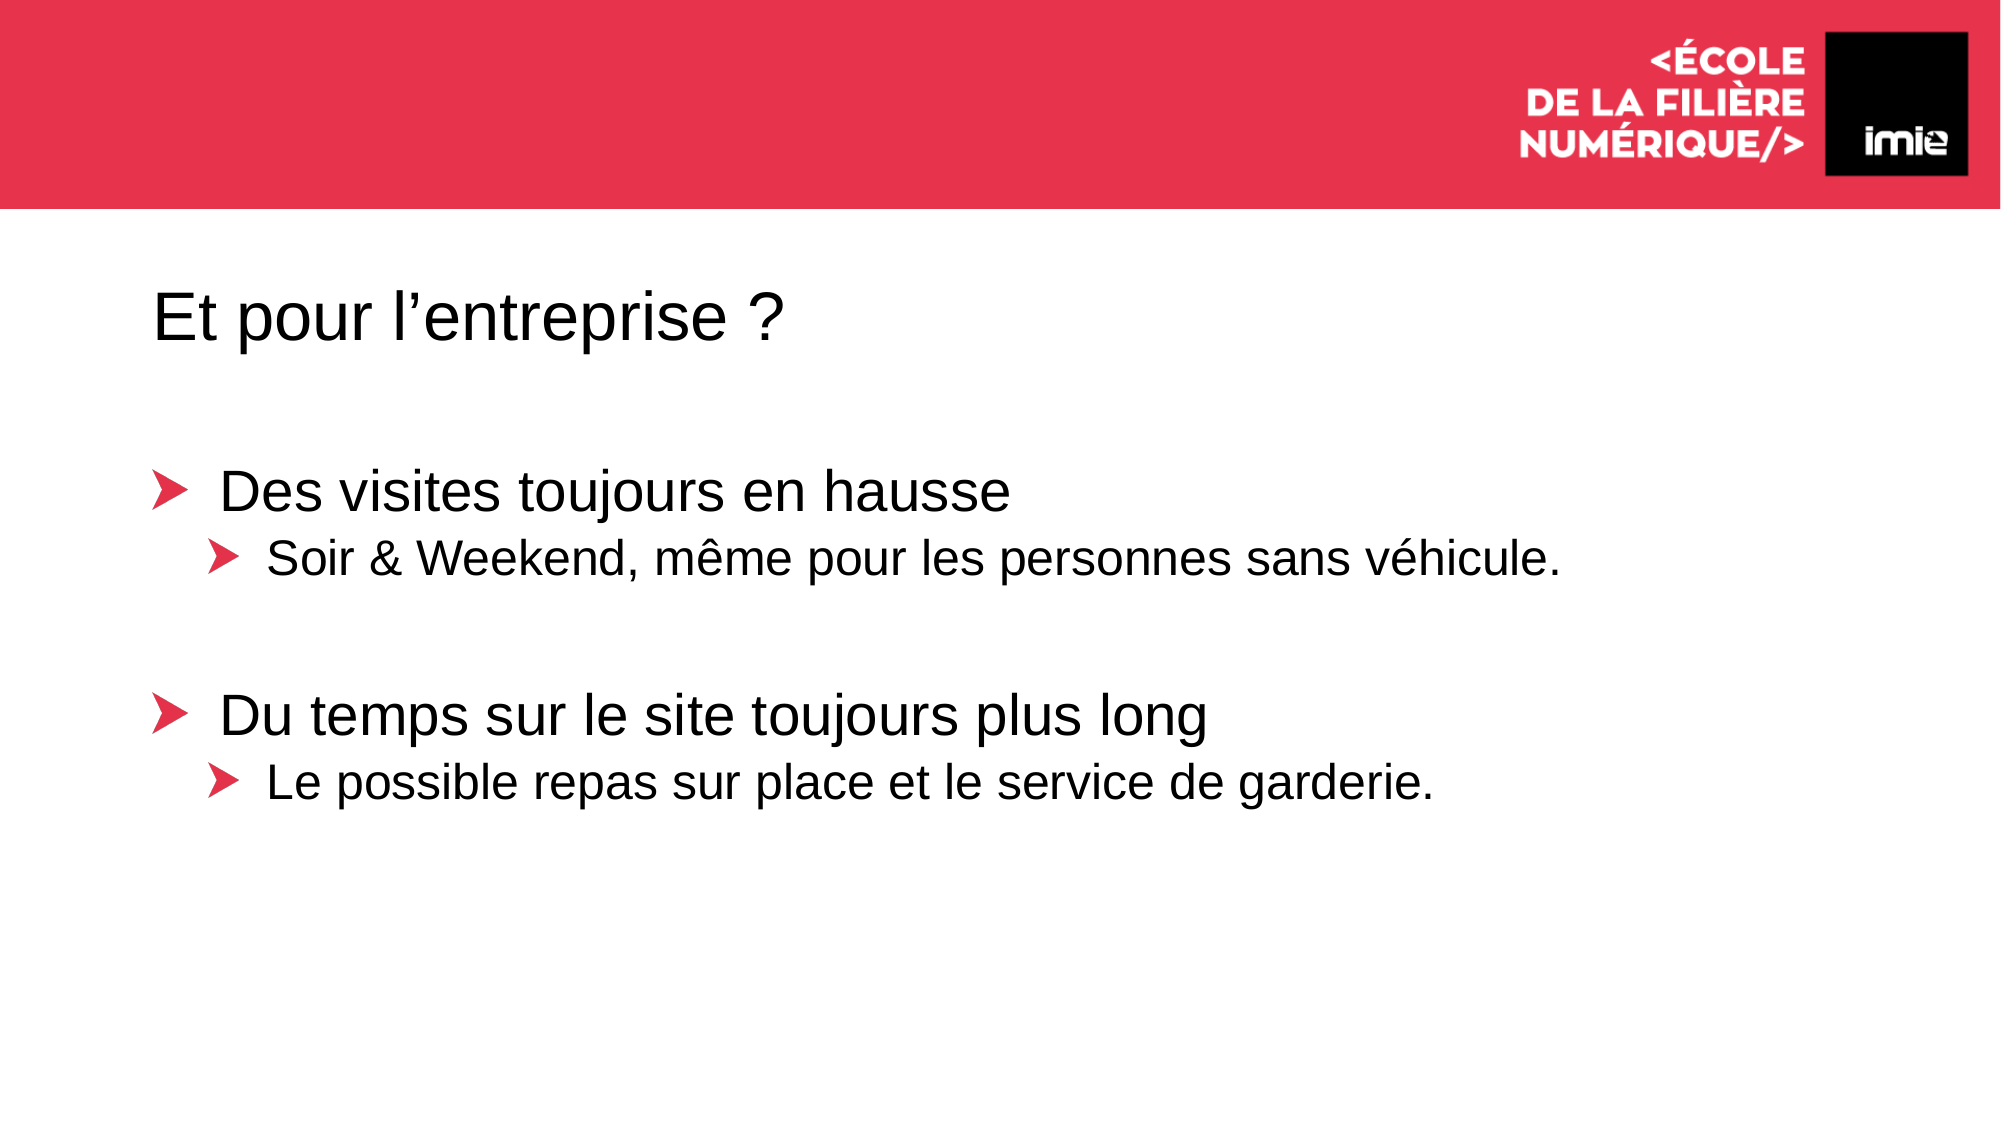

# Et pour l’entreprise ?
  Des visites toujours en hausse
  Soir & Weekend, même pour les personnes sans véhicule.

  Du temps sur le site toujours plus long
  Le possible repas sur place et le service de garderie.